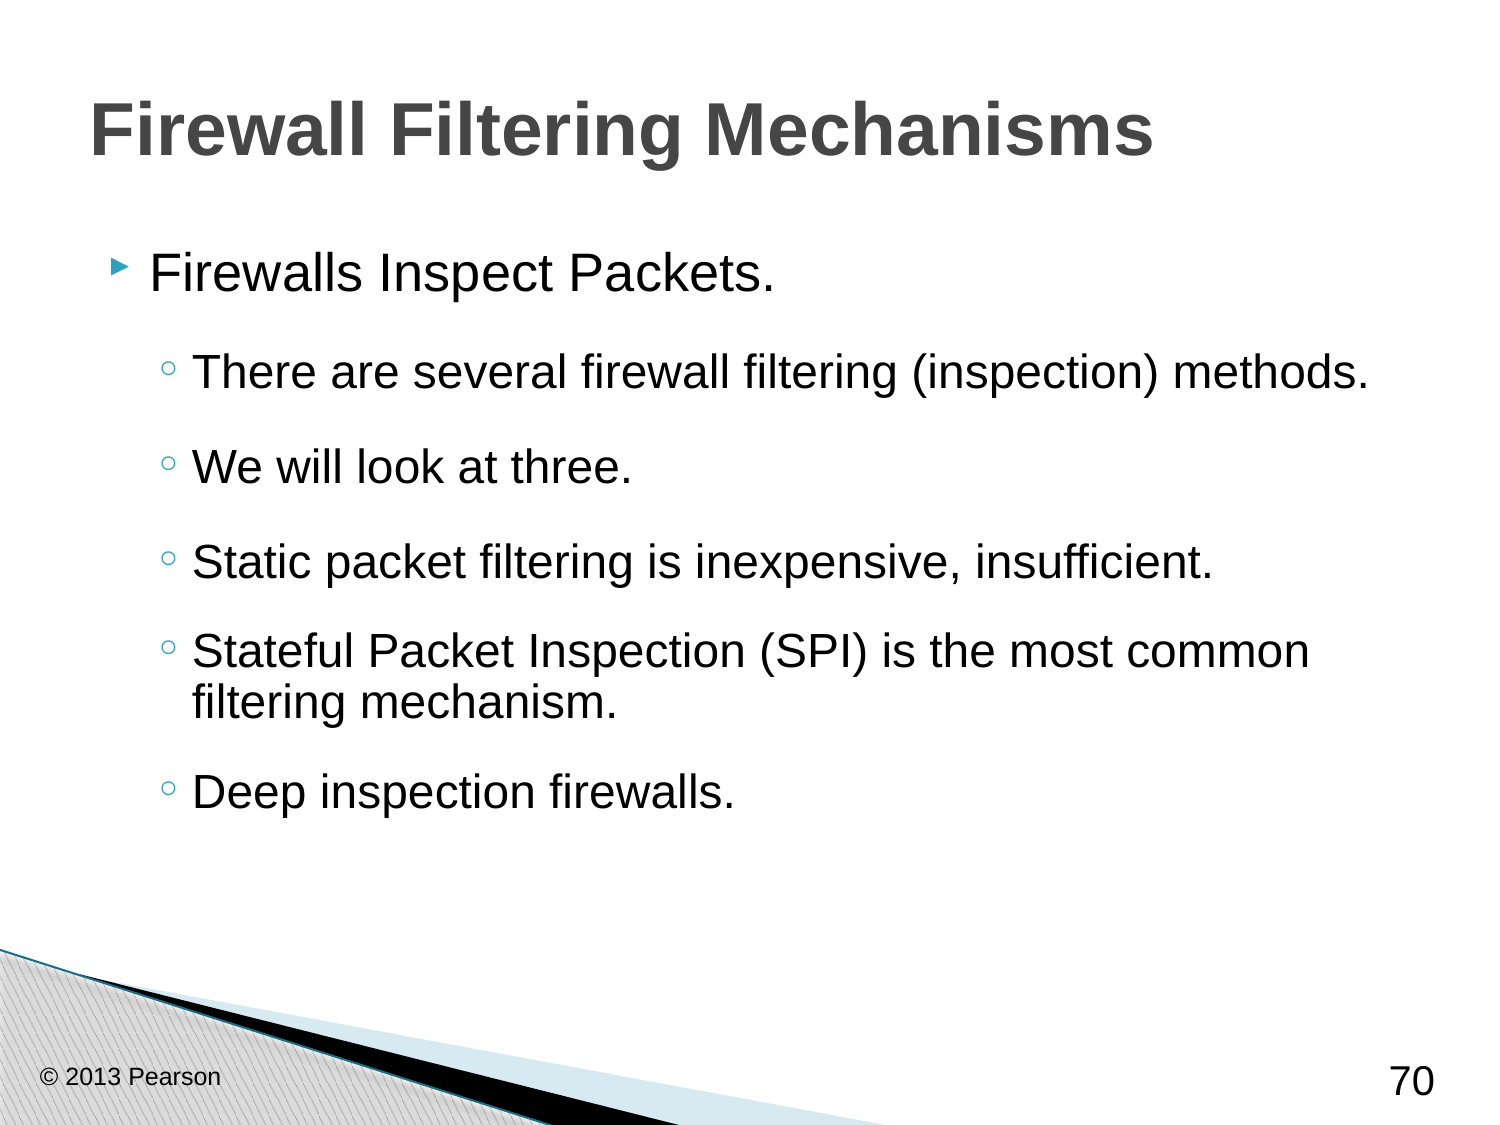

# Firewall Filtering Mechanisms
Firewalls Inspect Packets.
There are several firewall filtering (inspection) methods.
We will look at three.
Static packet filtering is inexpensive, insufficient.
Stateful Packet Inspection (SPI) is the most common filtering mechanism.
Deep inspection firewalls.
© 2013 Pearson
70